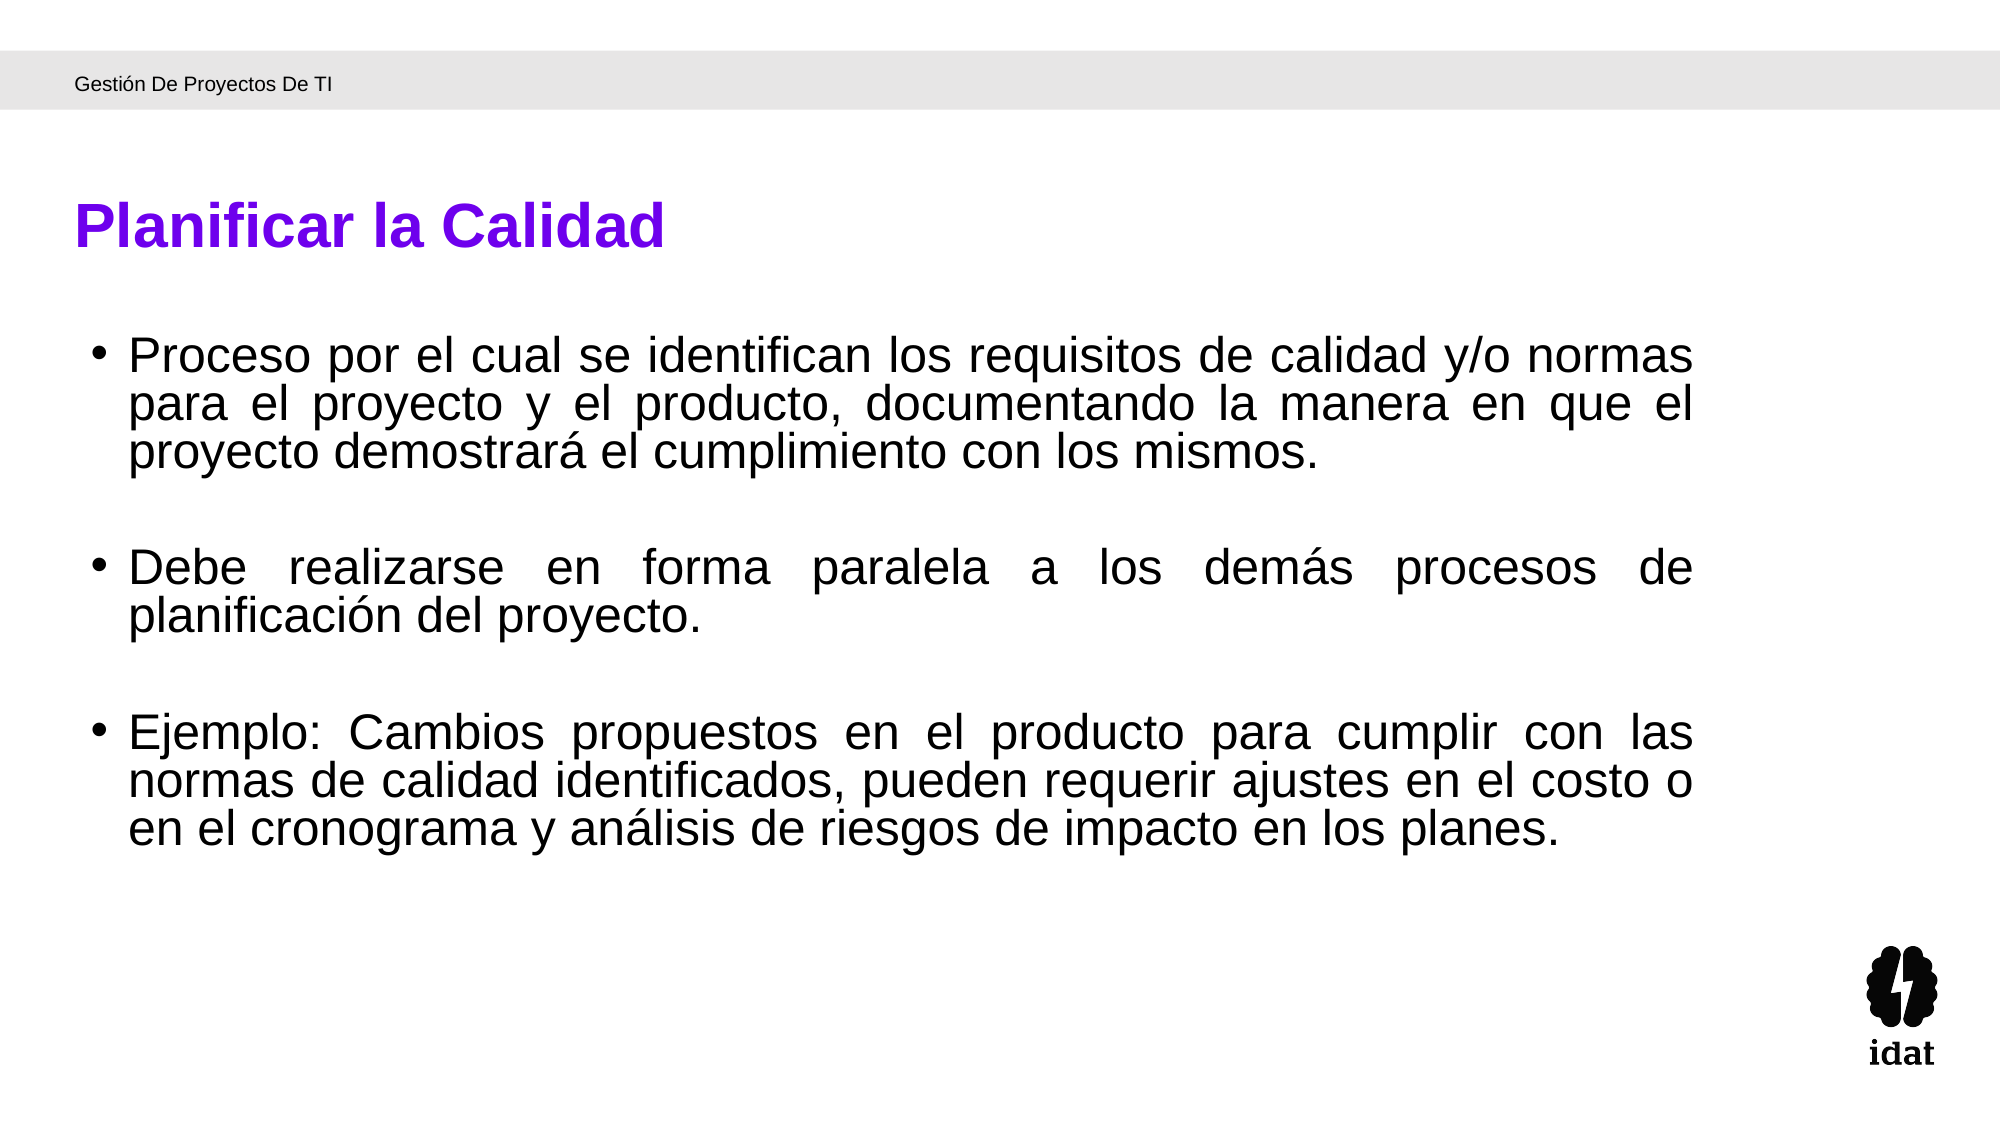

Gestión De Proyectos De TI

Planificar la Calidad
Proceso por el cual se identifican los requisitos de calidad y/o normas para el proyecto y el producto, documentando la manera en que el proyecto demostrará el cumplimiento con los mismos.

Debe realizarse en forma paralela a los demás procesos de planificación del proyecto.

Ejemplo: Cambios propuestos en el producto para cumplir con las normas de calidad identificados, pueden requerir ajustes en el costo o en el cronograma y análisis de riesgos de impacto en los planes.